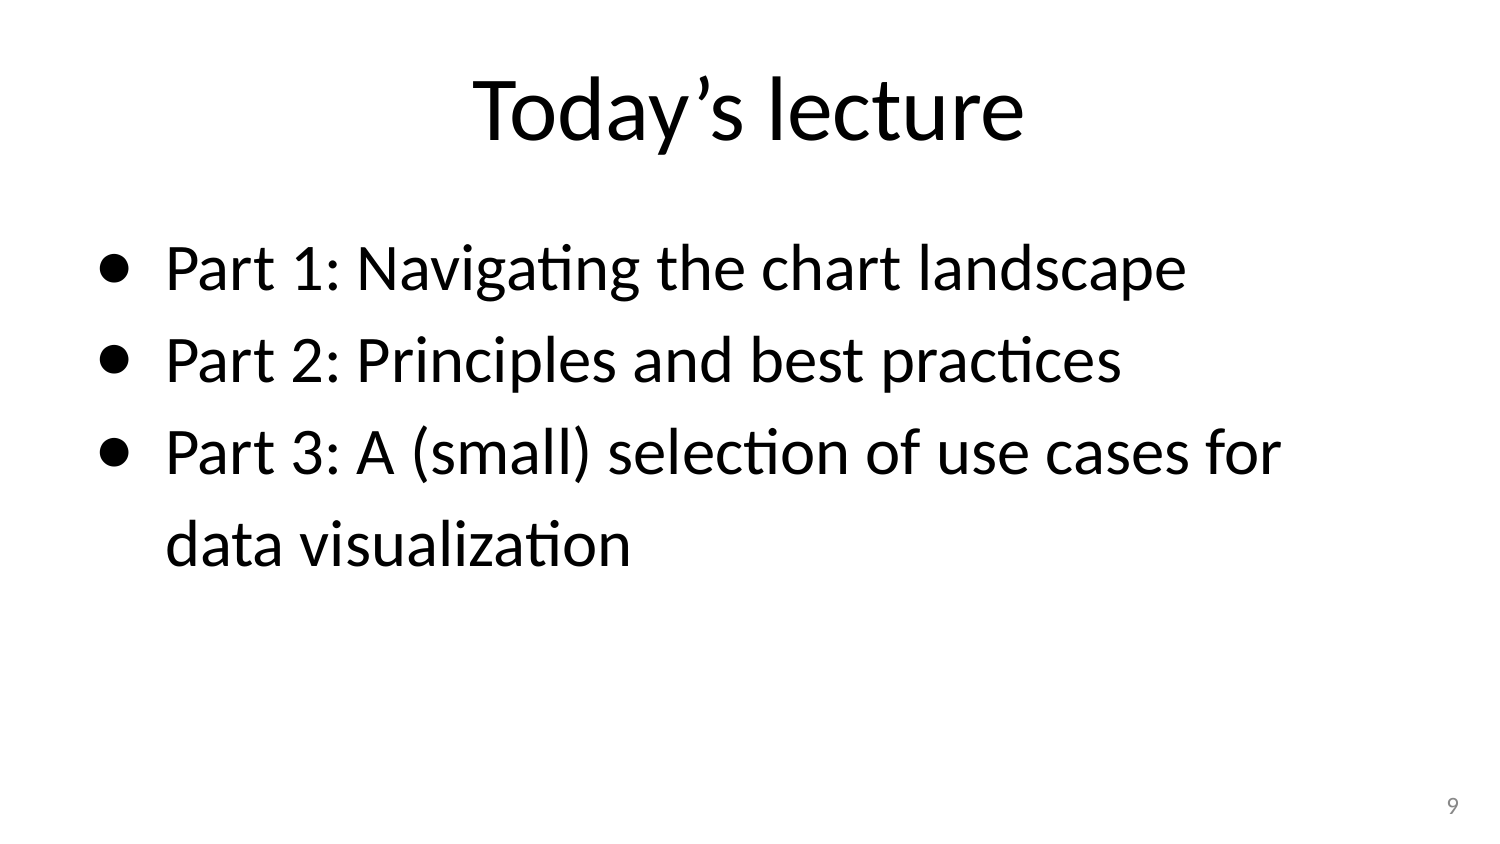

# Today’s lecture
Part 1: Navigating the chart landscape
Part 2: Principles and best practices
Part 3: A (small) selection of use cases for data visualization
9